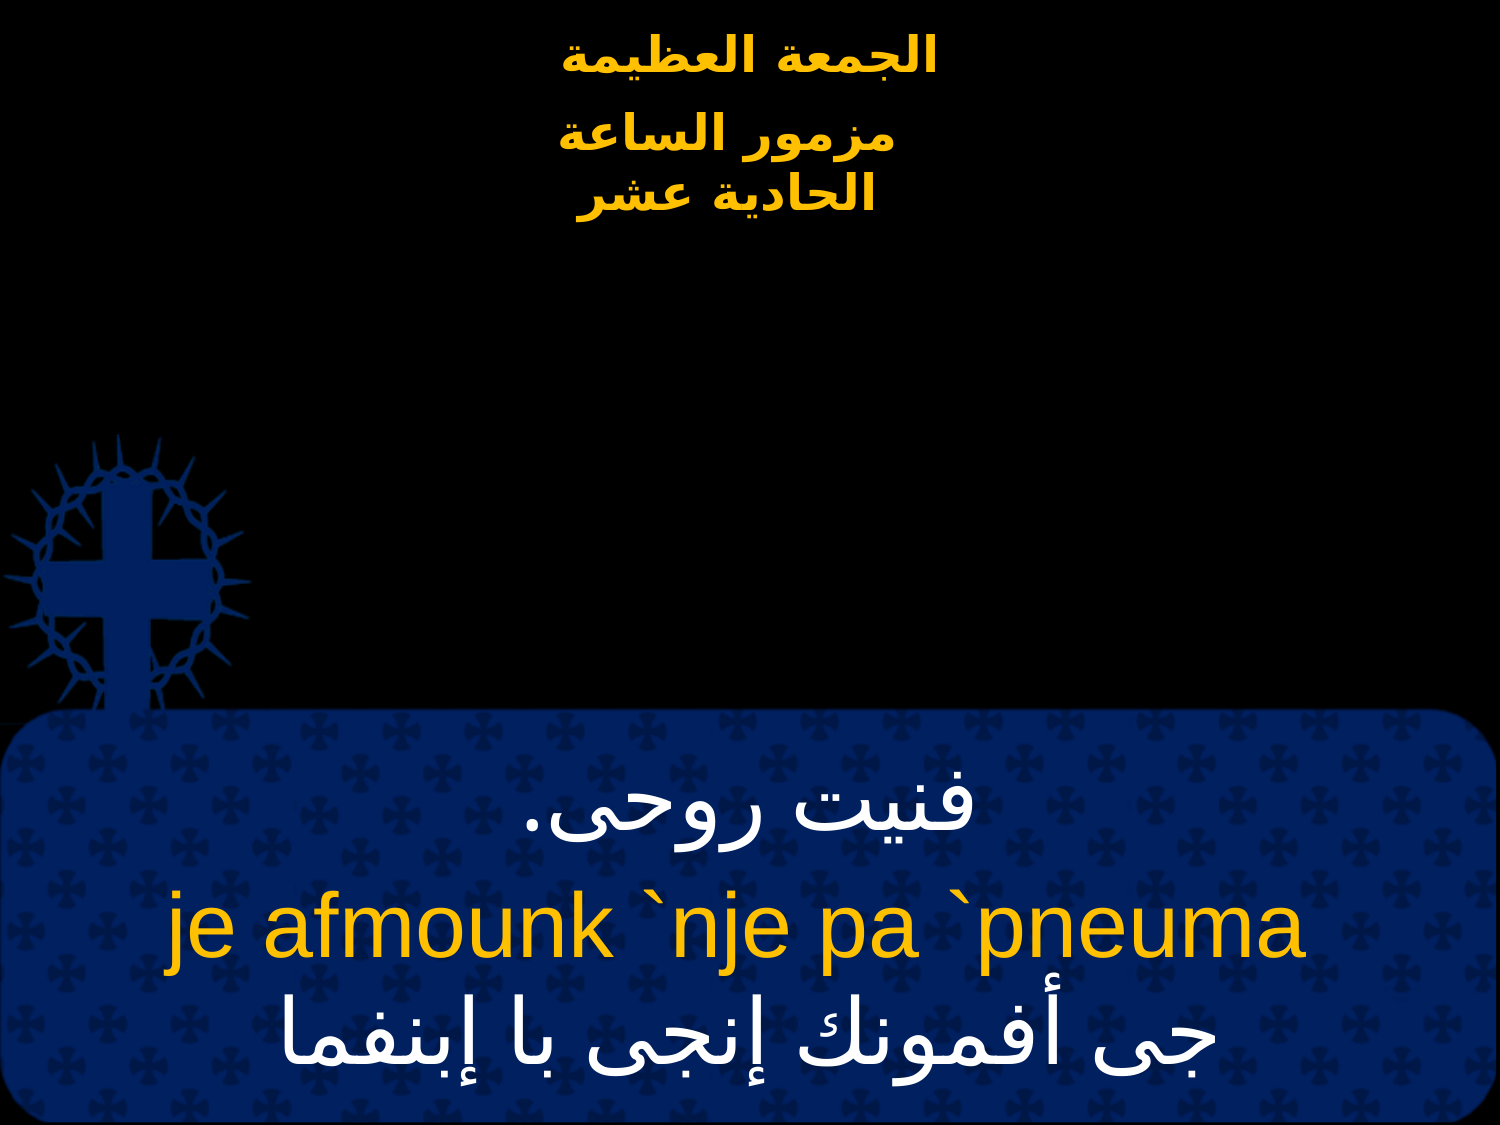

# فنيت روحى.
je afmounk `nje pa `pneuma
جى أفمونك إنجى با إبنفما